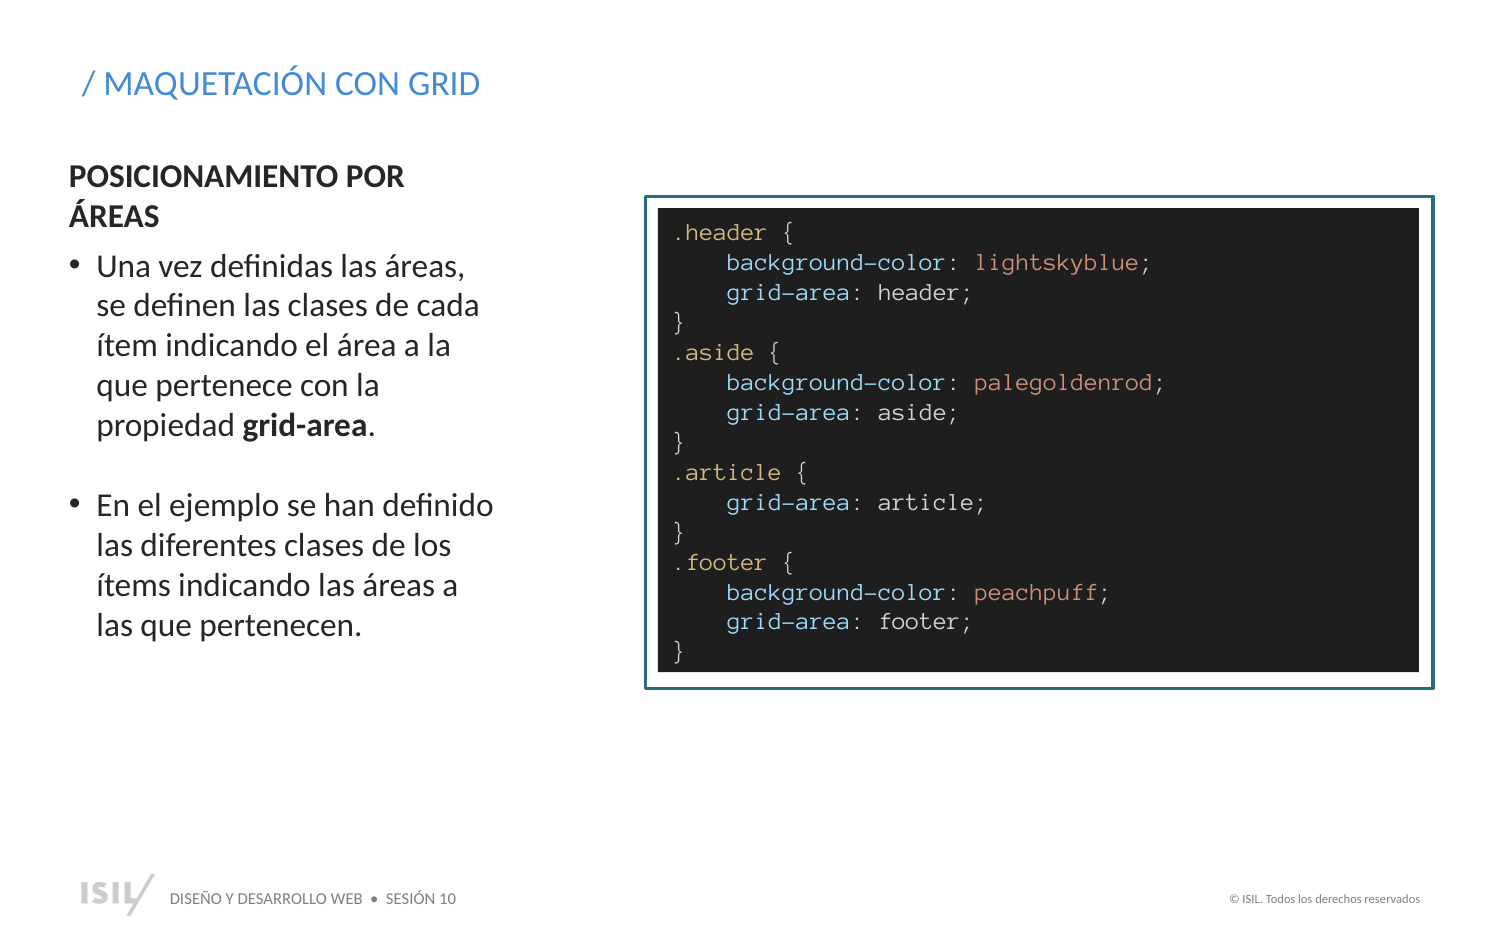

/ MAQUETACIÓN CON GRID
POSICIONAMIENTO POR ÁREAS

Una vez definidas las áreas, se definen las clases de cada ítem indicando el área a la que pertenece con la propiedad grid-area.

En el ejemplo se han definido las diferentes clases de los ítems indicando las áreas a las que pertenecen.
V
.header {
    background-color: lightskyblue;
    grid-area: header;
}
.aside {
    background-color: palegoldenrod;
    grid-area: aside;
}
.article {
    grid-area: article;
}
.footer {
    background-color: peachpuff;
    grid-area: footer;
}